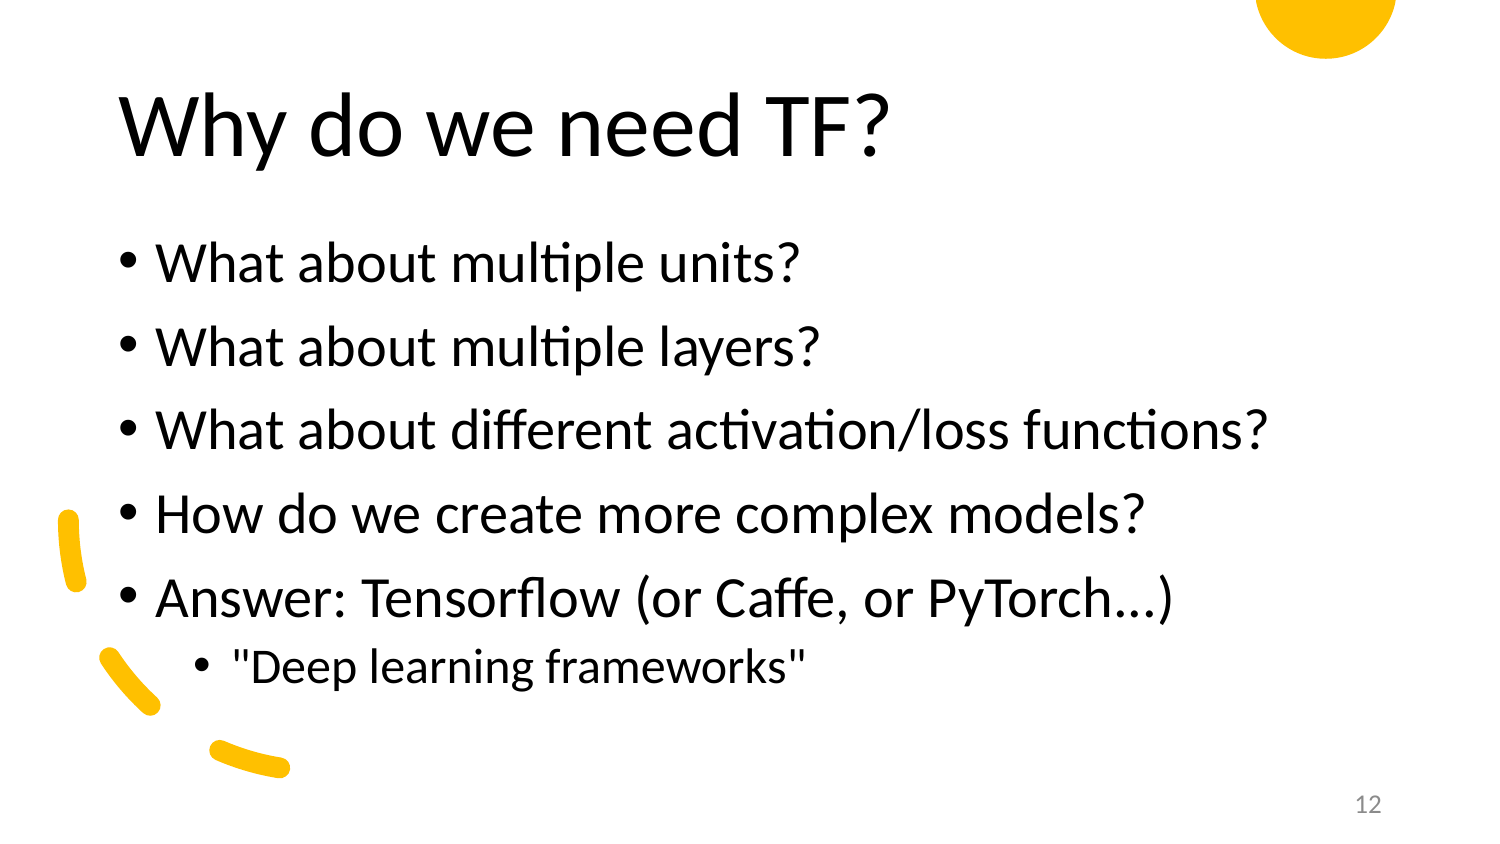

# Why do we need TF?
What about multiple units?
What about multiple layers?
What about different activation/loss functions?
How do we create more complex models?
Answer: Tensorflow (or Caffe, or PyTorch...)
"Deep learning frameworks"

12